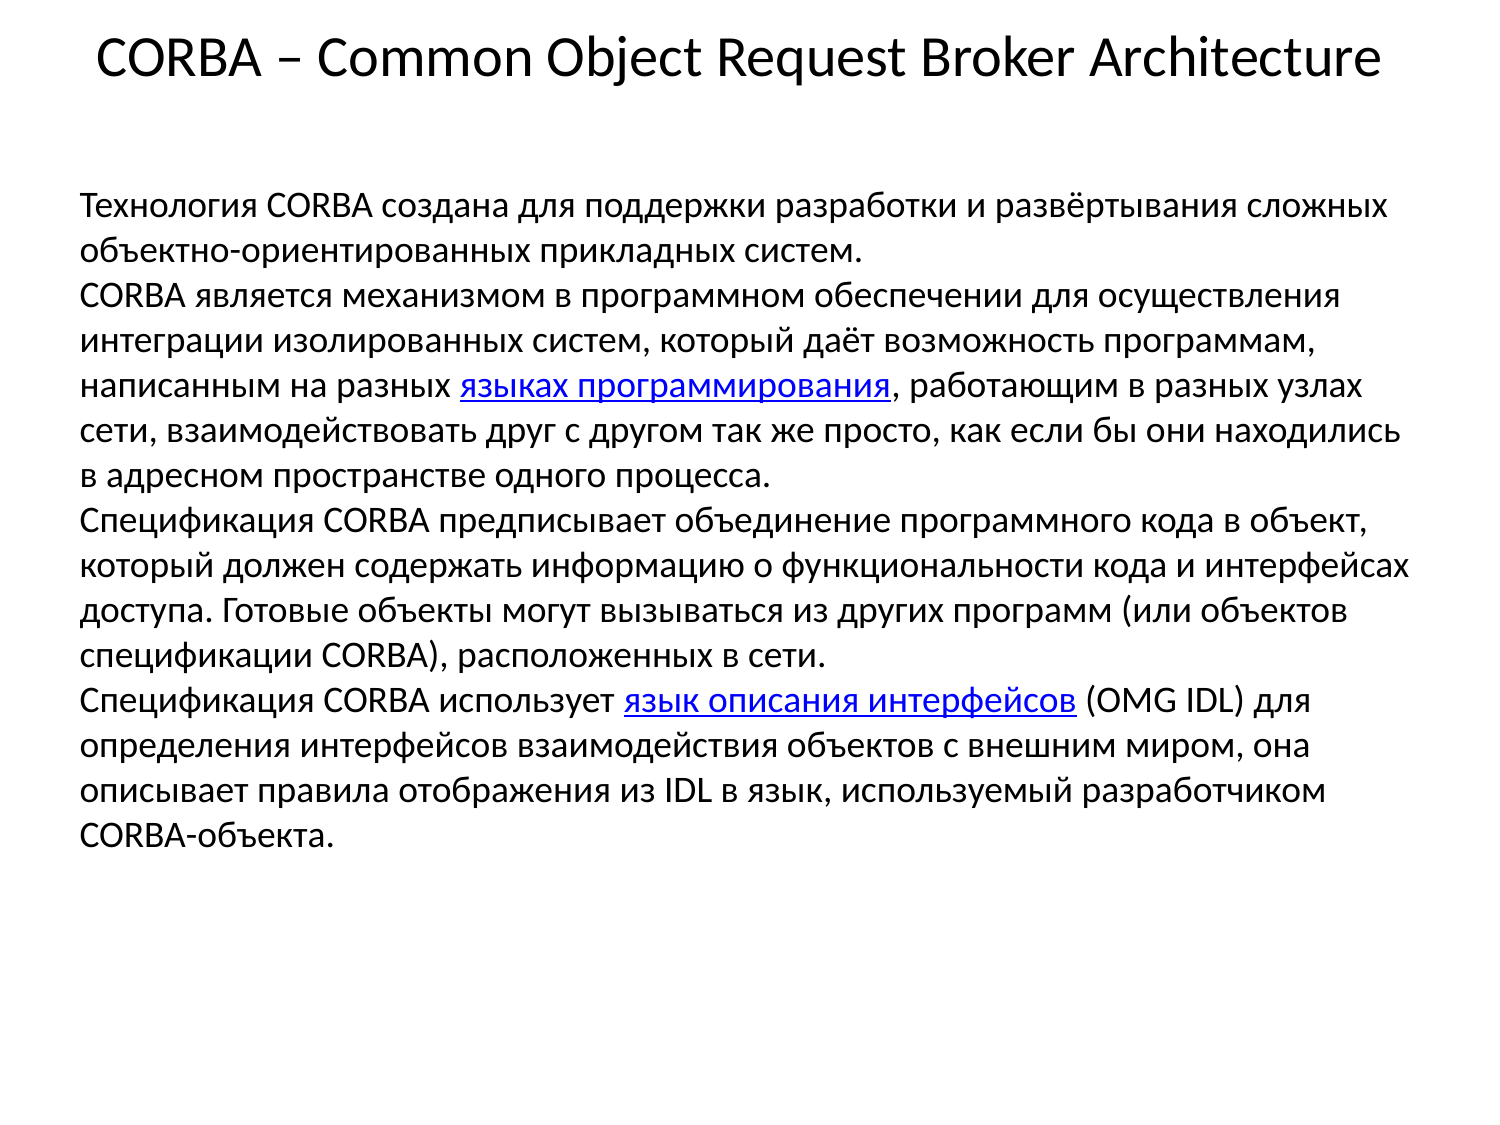

CORBA – Common Object Request Broker Architecture
Технология CORBA создана для поддержки разработки и развёртывания сложных объектно-ориентированных прикладных систем.
CORBA является механизмом в программном обеспечении для осуществления интеграции изолированных систем, который даёт возможность программам, написанным на разных языках программирования, работающим в разных узлах сети, взаимодействовать друг с другом так же просто, как если бы они находились в адресном пространстве одного процесса.
Спецификация CORBA предписывает объединение программного кода в объект, который должен содержать информацию о функциональности кода и интерфейсах доступа. Готовые объекты могут вызываться из других программ (или объектов спецификации CORBA), расположенных в сети.
Спецификация CORBA использует язык описания интерфейсов (OMG IDL) для определения интерфейсов взаимодействия объектов с внешним миром, она описывает правила отображения из IDL в язык, используемый разработчиком CORBA-объекта.